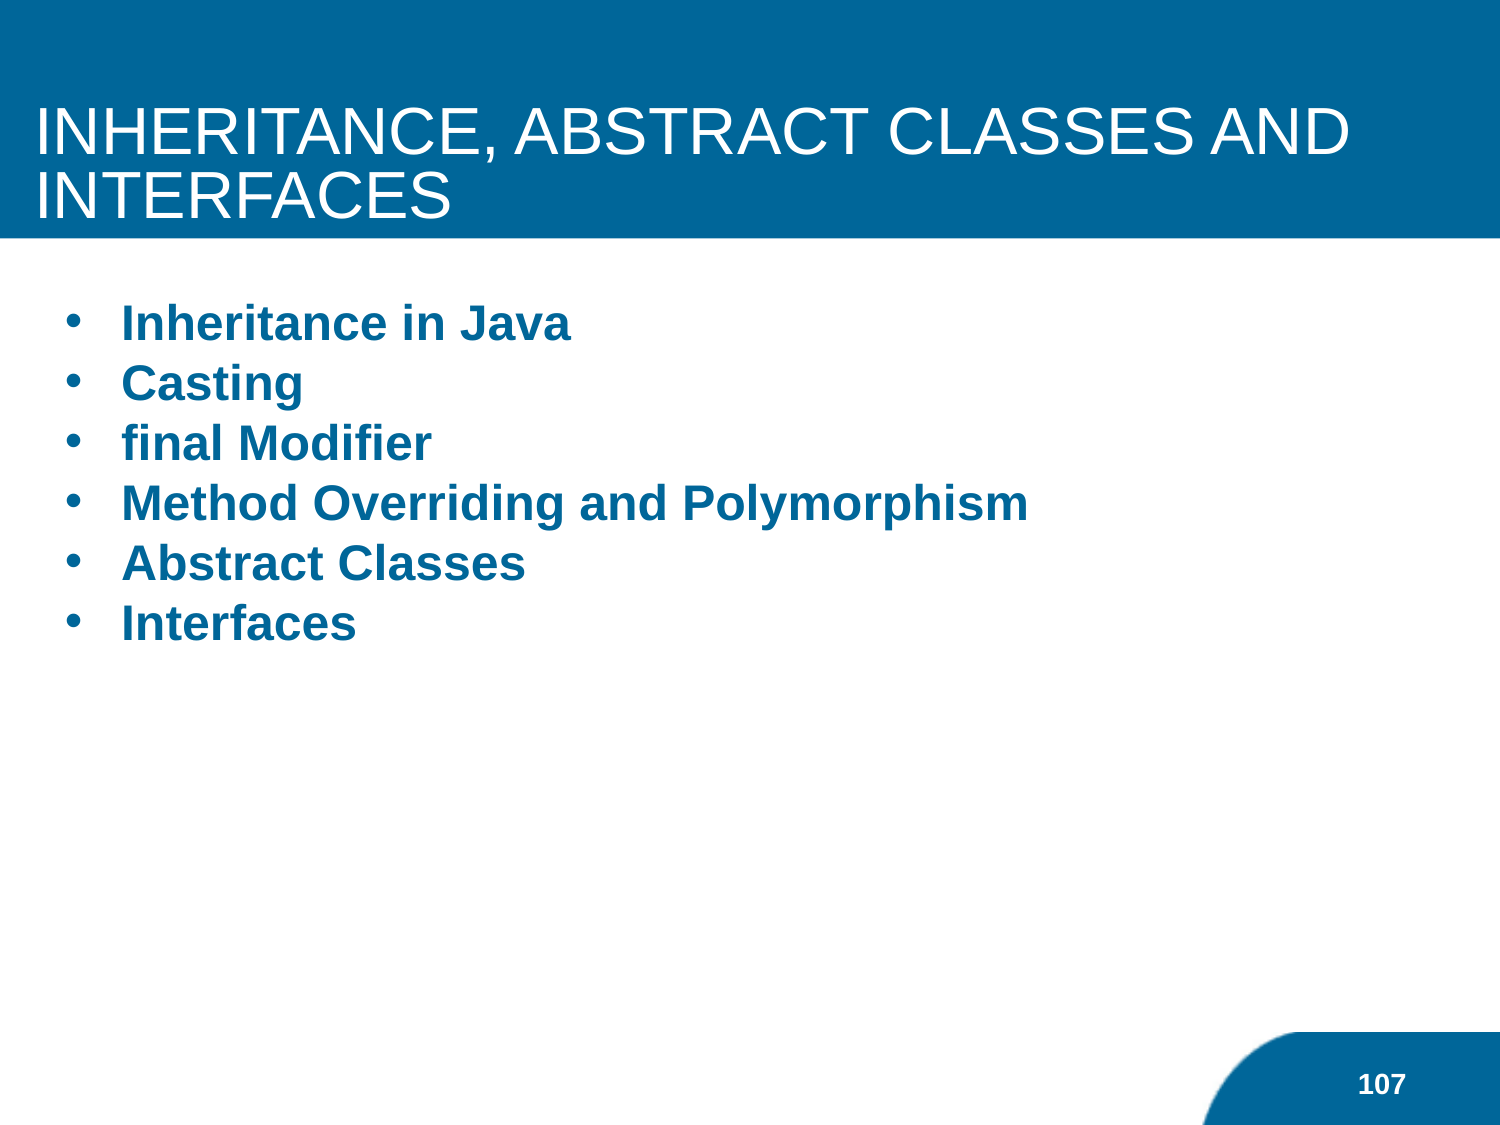

Inheritance, Abstract Classes and Interfaces
Inheritance in Java
Casting
final Modifier
Method Overriding and Polymorphism
Abstract Classes
Interfaces
107